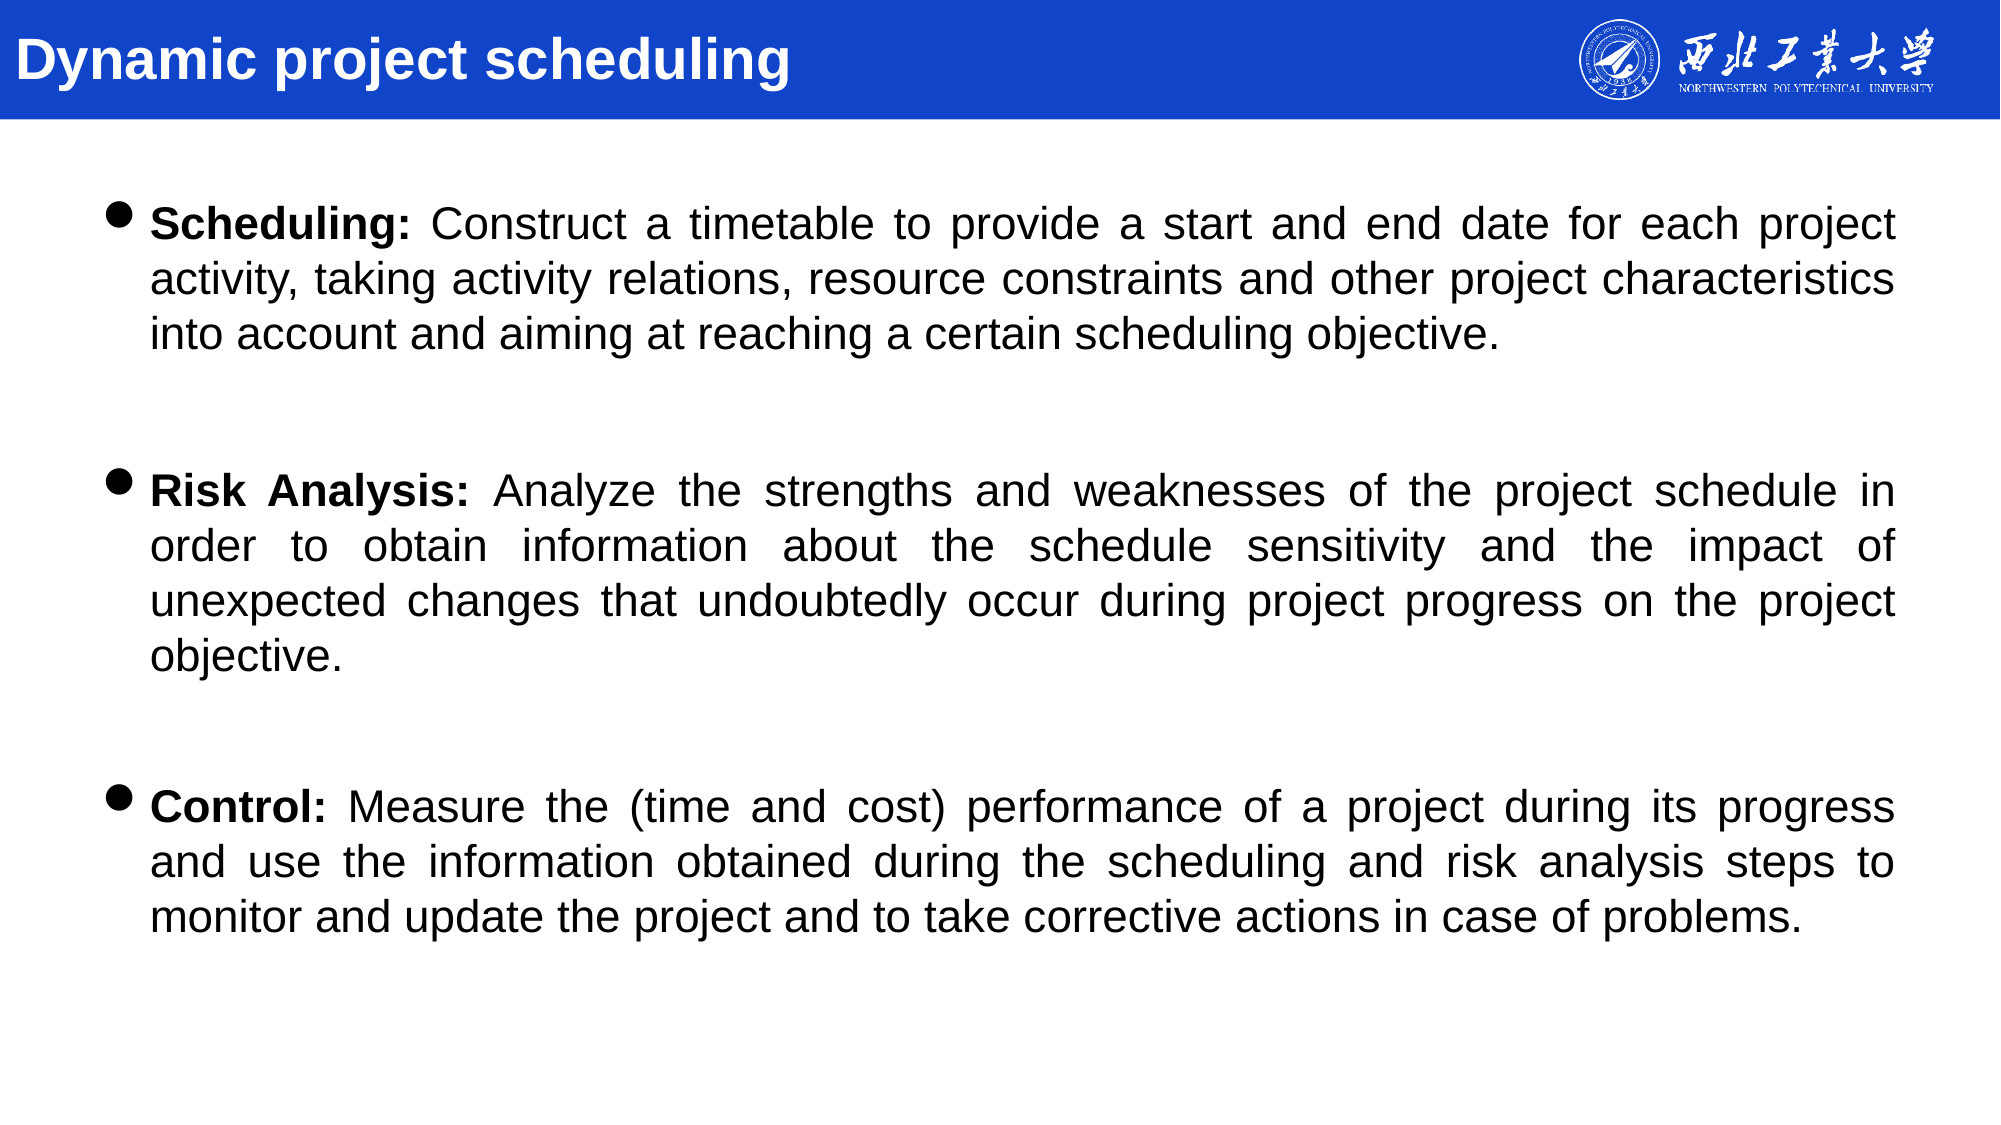

# Dynamic project scheduling
Scheduling: Construct a timetable to provide a start and end date for each project activity, taking activity relations, resource constraints and other project characteristics into account and aiming at reaching a certain scheduling objective.
Risk Analysis: Analyze the strengths and weaknesses of the project schedule in order to obtain information about the schedule sensitivity and the impact of unexpected changes that undoubtedly occur during project progress on the project objective.
Control: Measure the (time and cost) performance of a project during its progress and use the information obtained during the scheduling and risk analysis steps to monitor and update the project and to take corrective actions in case of problems.